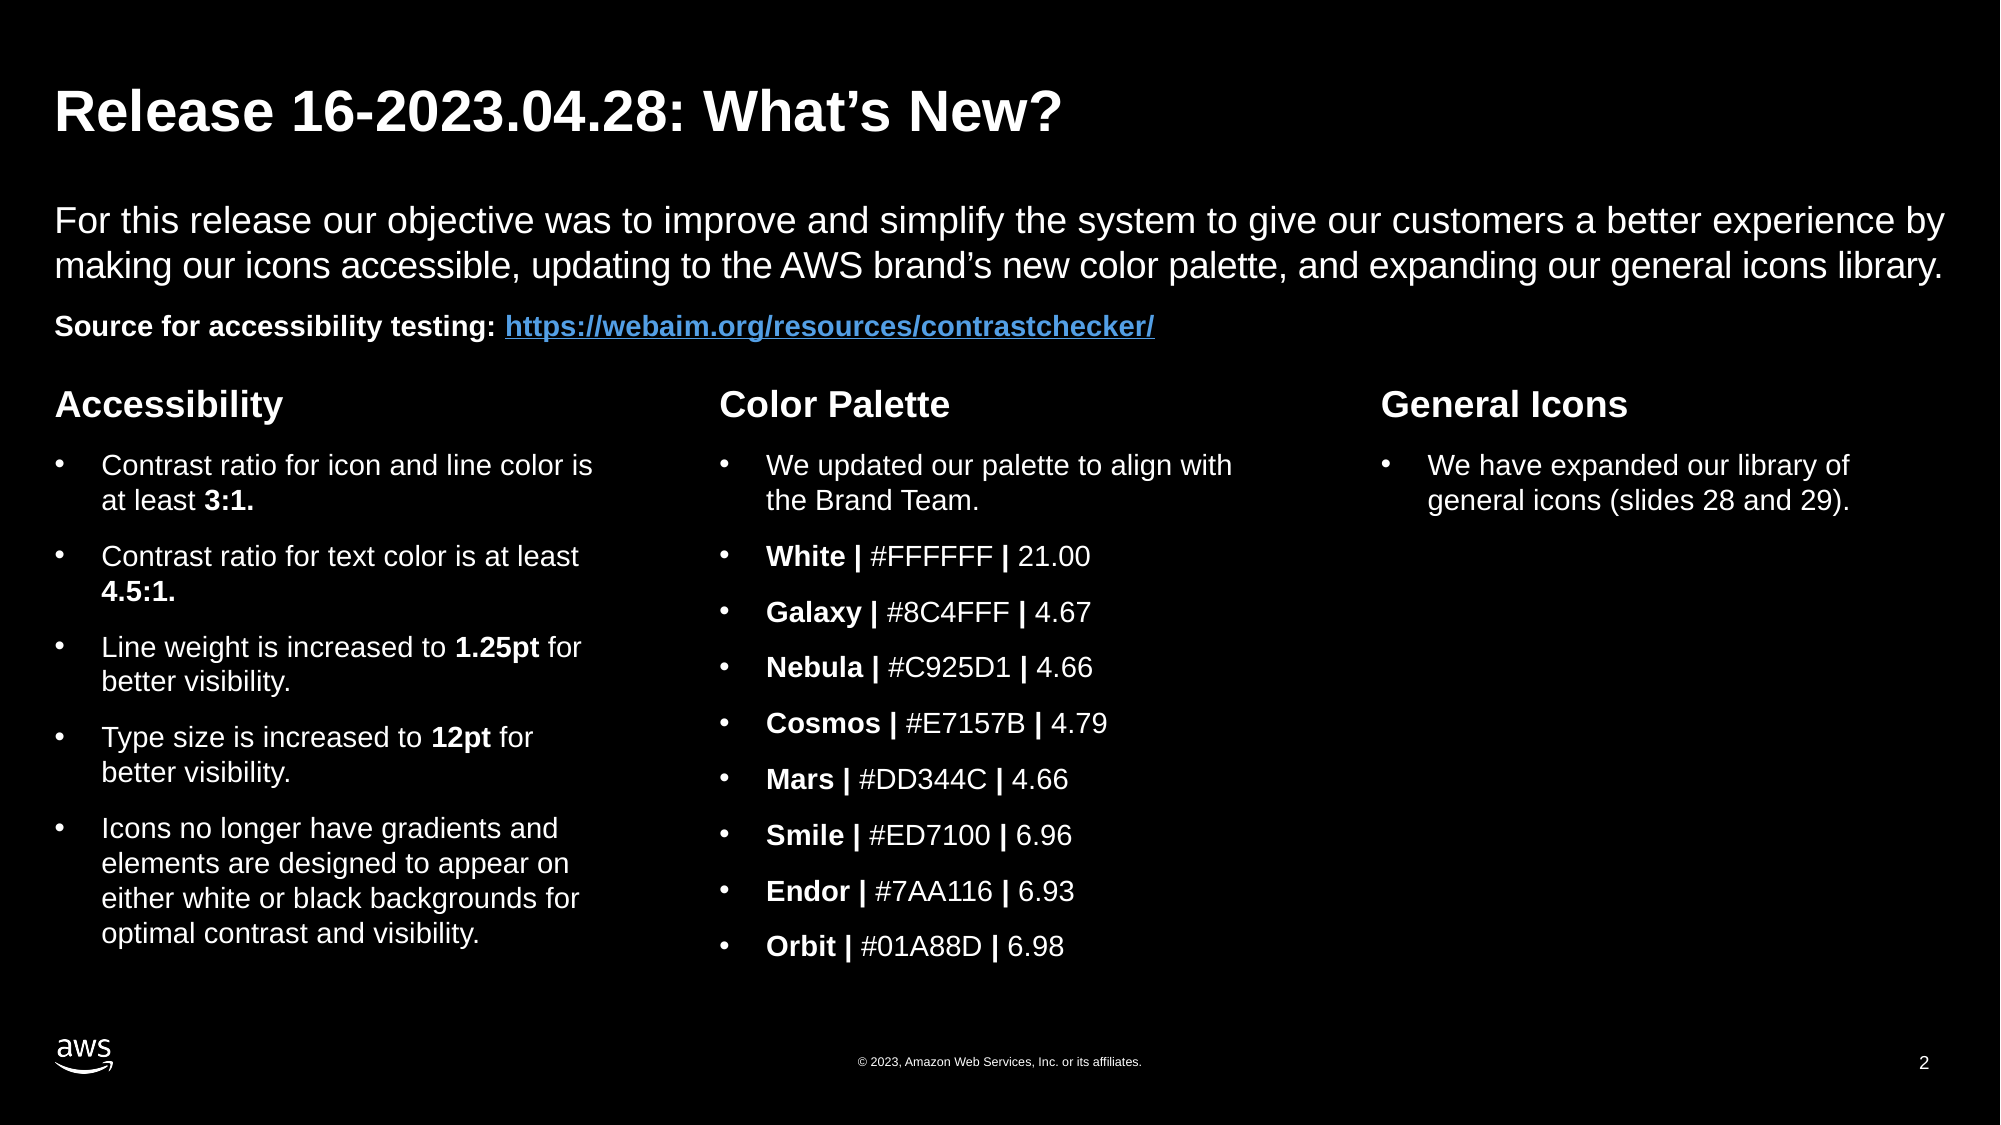

# Release 16-2023.04.28: What’s New?
For this release our objective was to improve and simplify the system to give our customers a better experience by making our icons accessible, updating to the AWS brand’s new color palette, and expanding our general icons library.
Source for accessibility testing: https://webaim.org/resources/contrastchecker/

Accessibility
Contrast ratio for icon and line color is at least 3:1.
Contrast ratio for text color is at least 4.5:1.
Line weight is increased to 1.25pt for better visibility.
Type size is increased to 12pt for better visibility.
Icons no longer have gradients and elements are designed to appear on either white or black backgrounds for optimal contrast and visibility.

Color Palette
We updated our palette to align with the Brand Team.
White | #FFFFFF | 21.00
Galaxy | #8C4FFF | 4.67
Nebula | #C925D1 | 4.66
Cosmos | #E7157B | 4.79
Mars | #DD344C | 4.66
Smile | #ED7100 | 6.96
Endor | #7AA116 | 6.93
Orbit | #01A88D | 6.98
General Icons
We have expanded our library of general icons (slides 28 and 29).

© 2023, Amazon Web Services, Inc. or its affiliates.
2